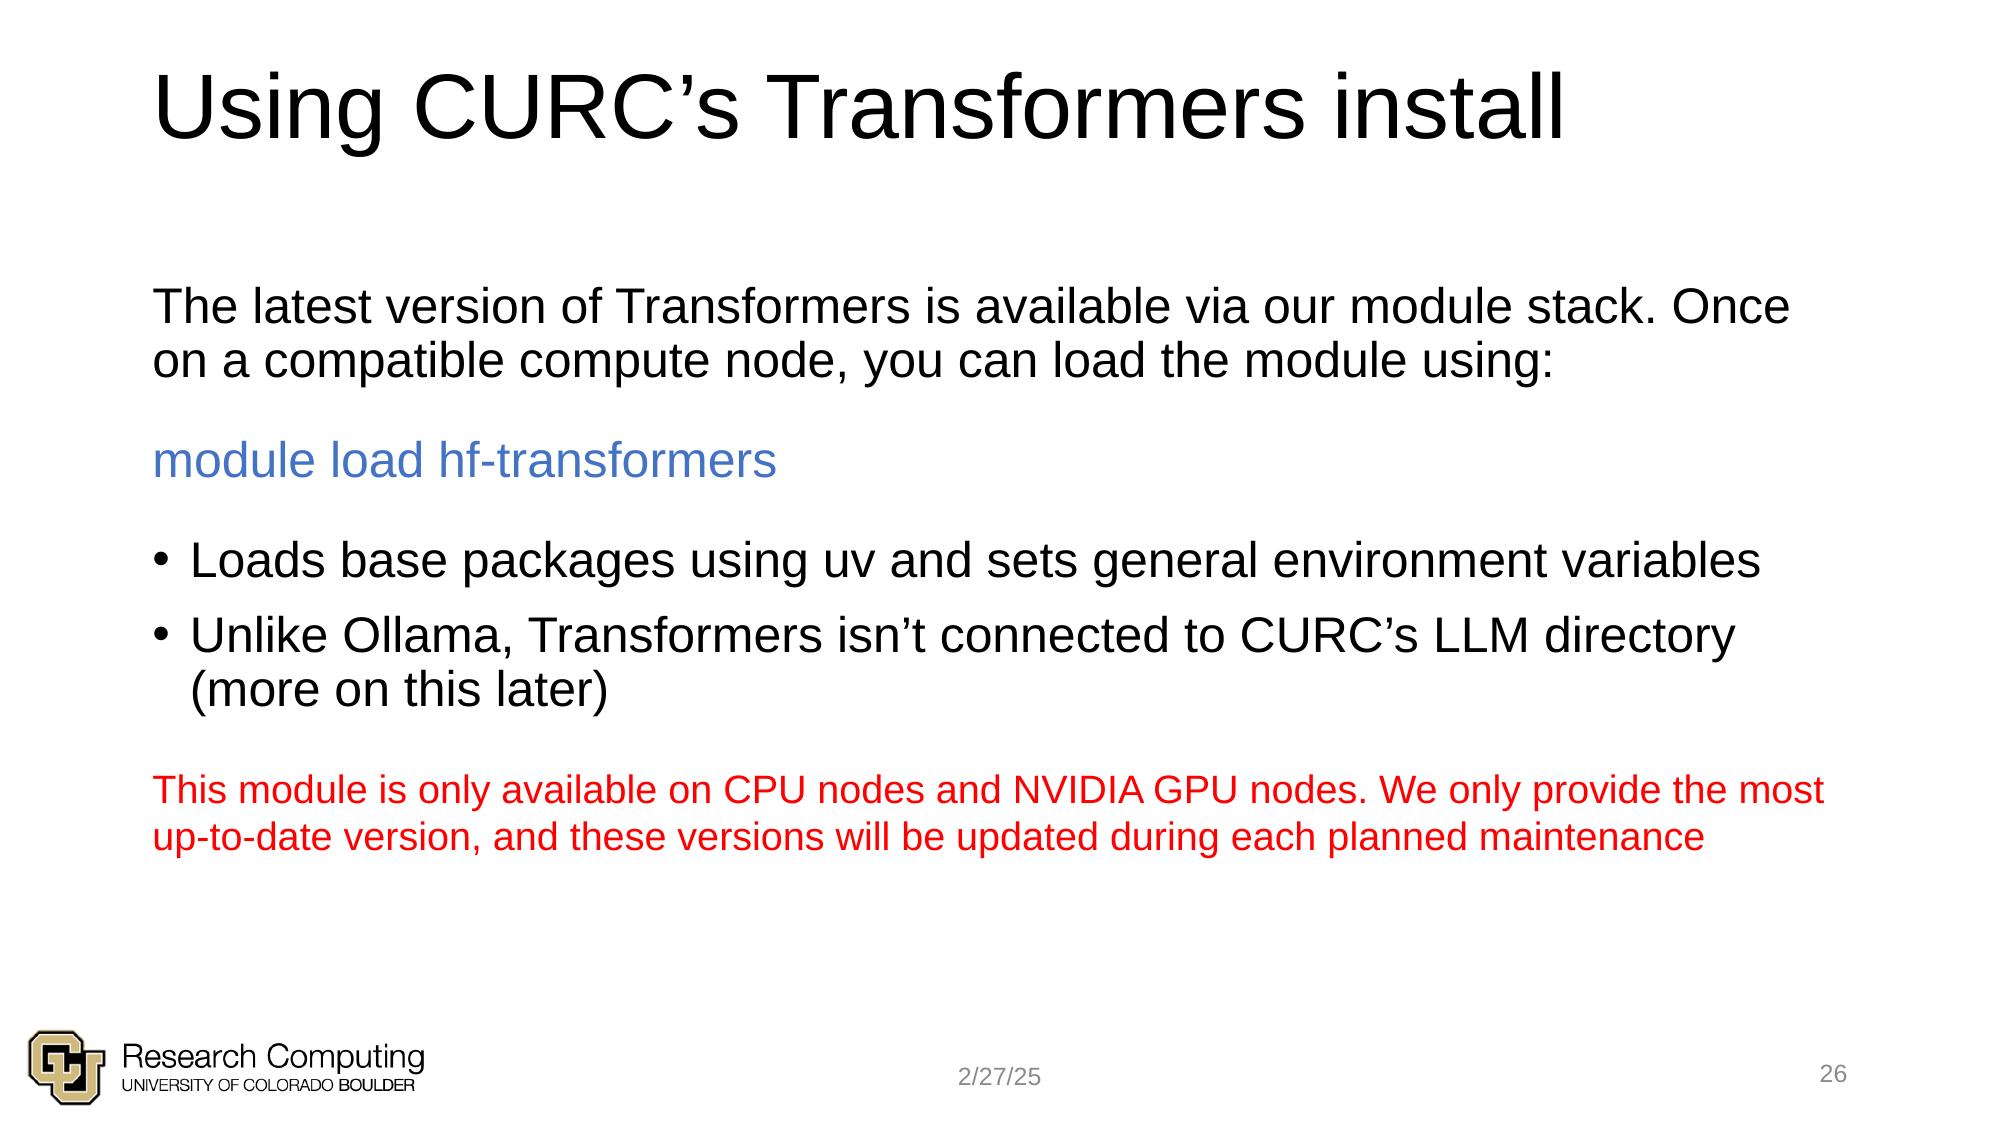

# Using CURC’s Transformers install
The latest version of Transformers is available via our module stack. Once on a compatible compute node, you can load the module using:

module load hf-transformers

Loads base packages using uv and sets general environment variables
Unlike Ollama, Transformers isn’t connected to CURC’s LLM directory (more on this later)

This module is only available on CPU nodes and NVIDIA GPU nodes. We only provide the most up-to-date version, and these versions will be updated during each planned maintenance

26
2/27/25